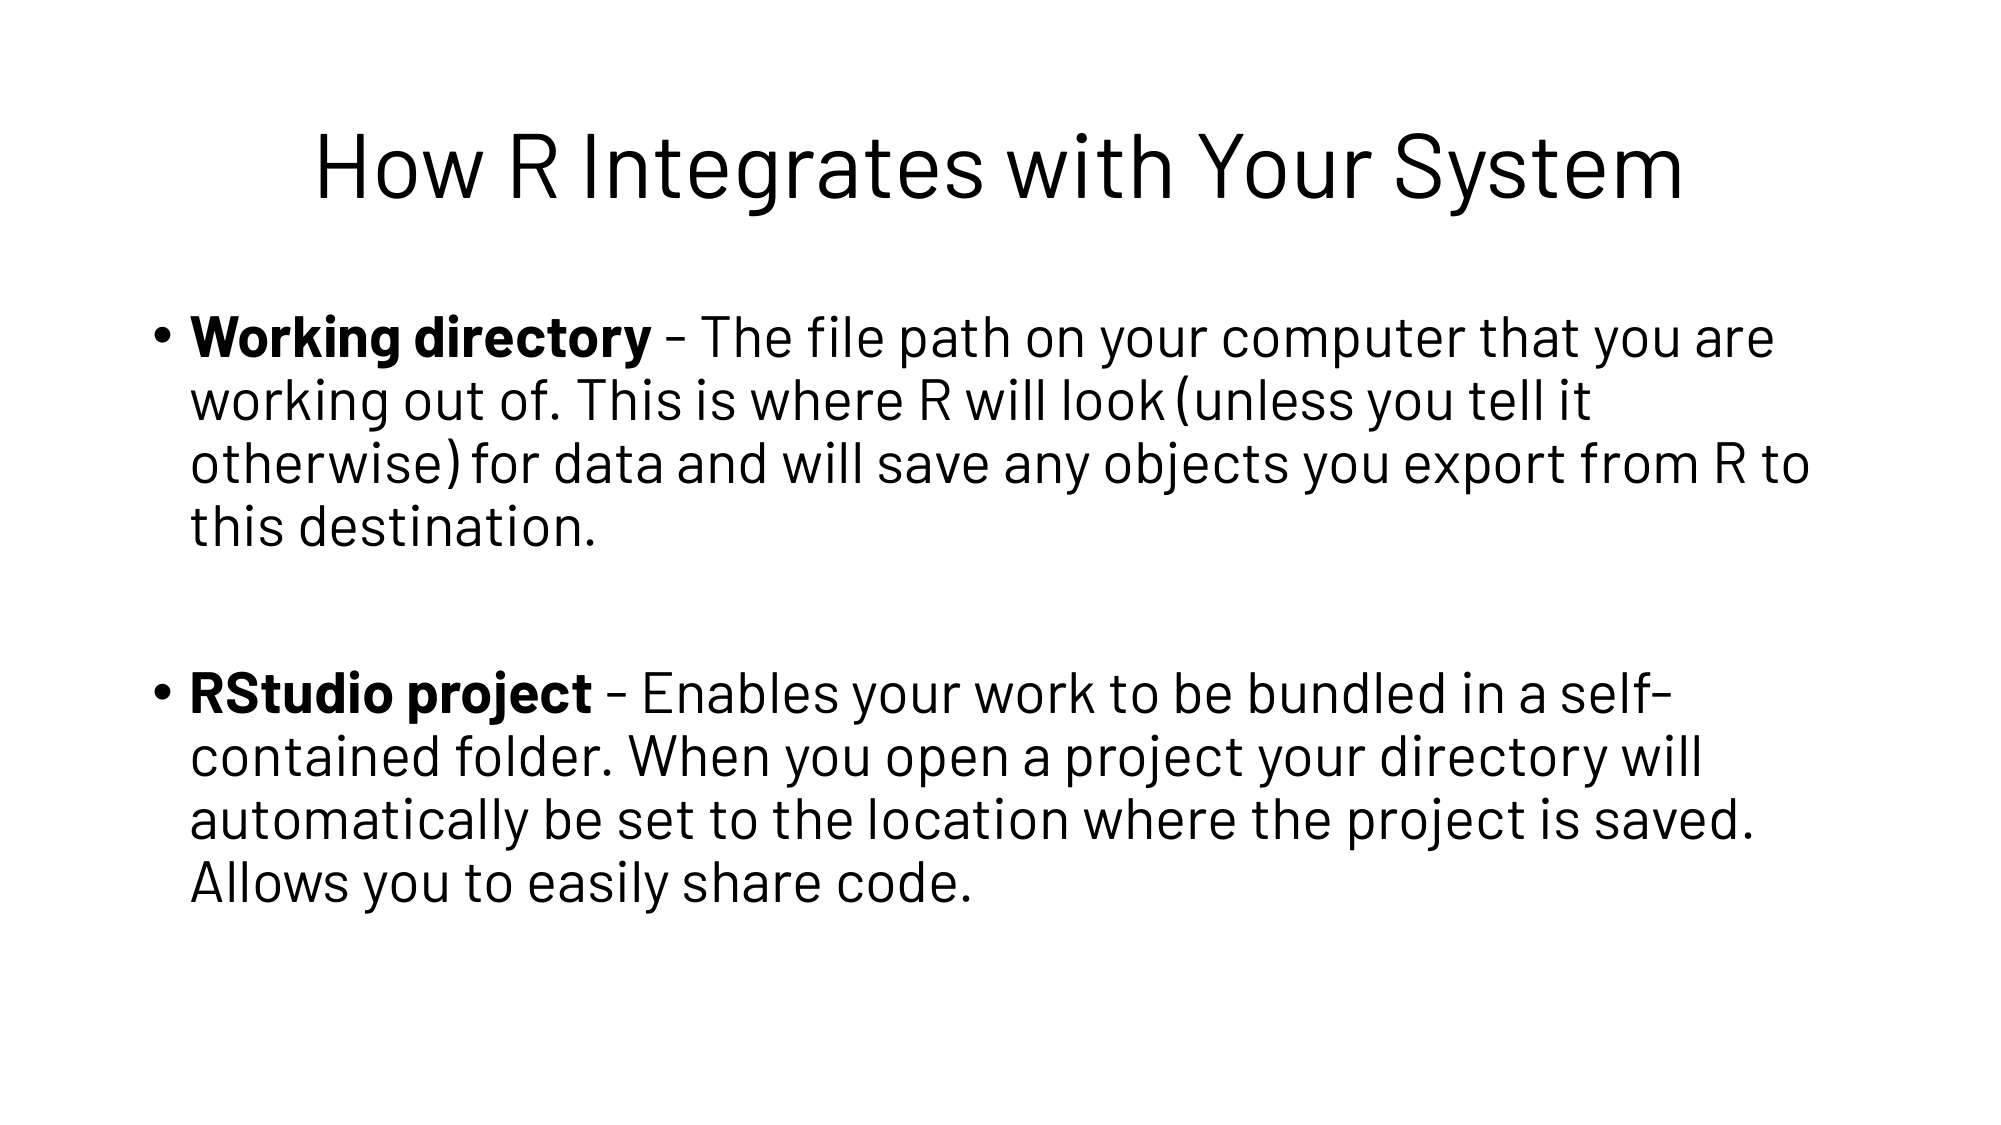

# How R Integrates with Your System
Working directory - The file path on your computer that you are working out of. This is where R will look (unless you tell it otherwise) for data and will save any objects you export from R to this destination.

RStudio project - Enables your work to be bundled in a self-contained folder. When you open a project your directory will automatically be set to the location where the project is saved. Allows you to easily share code.